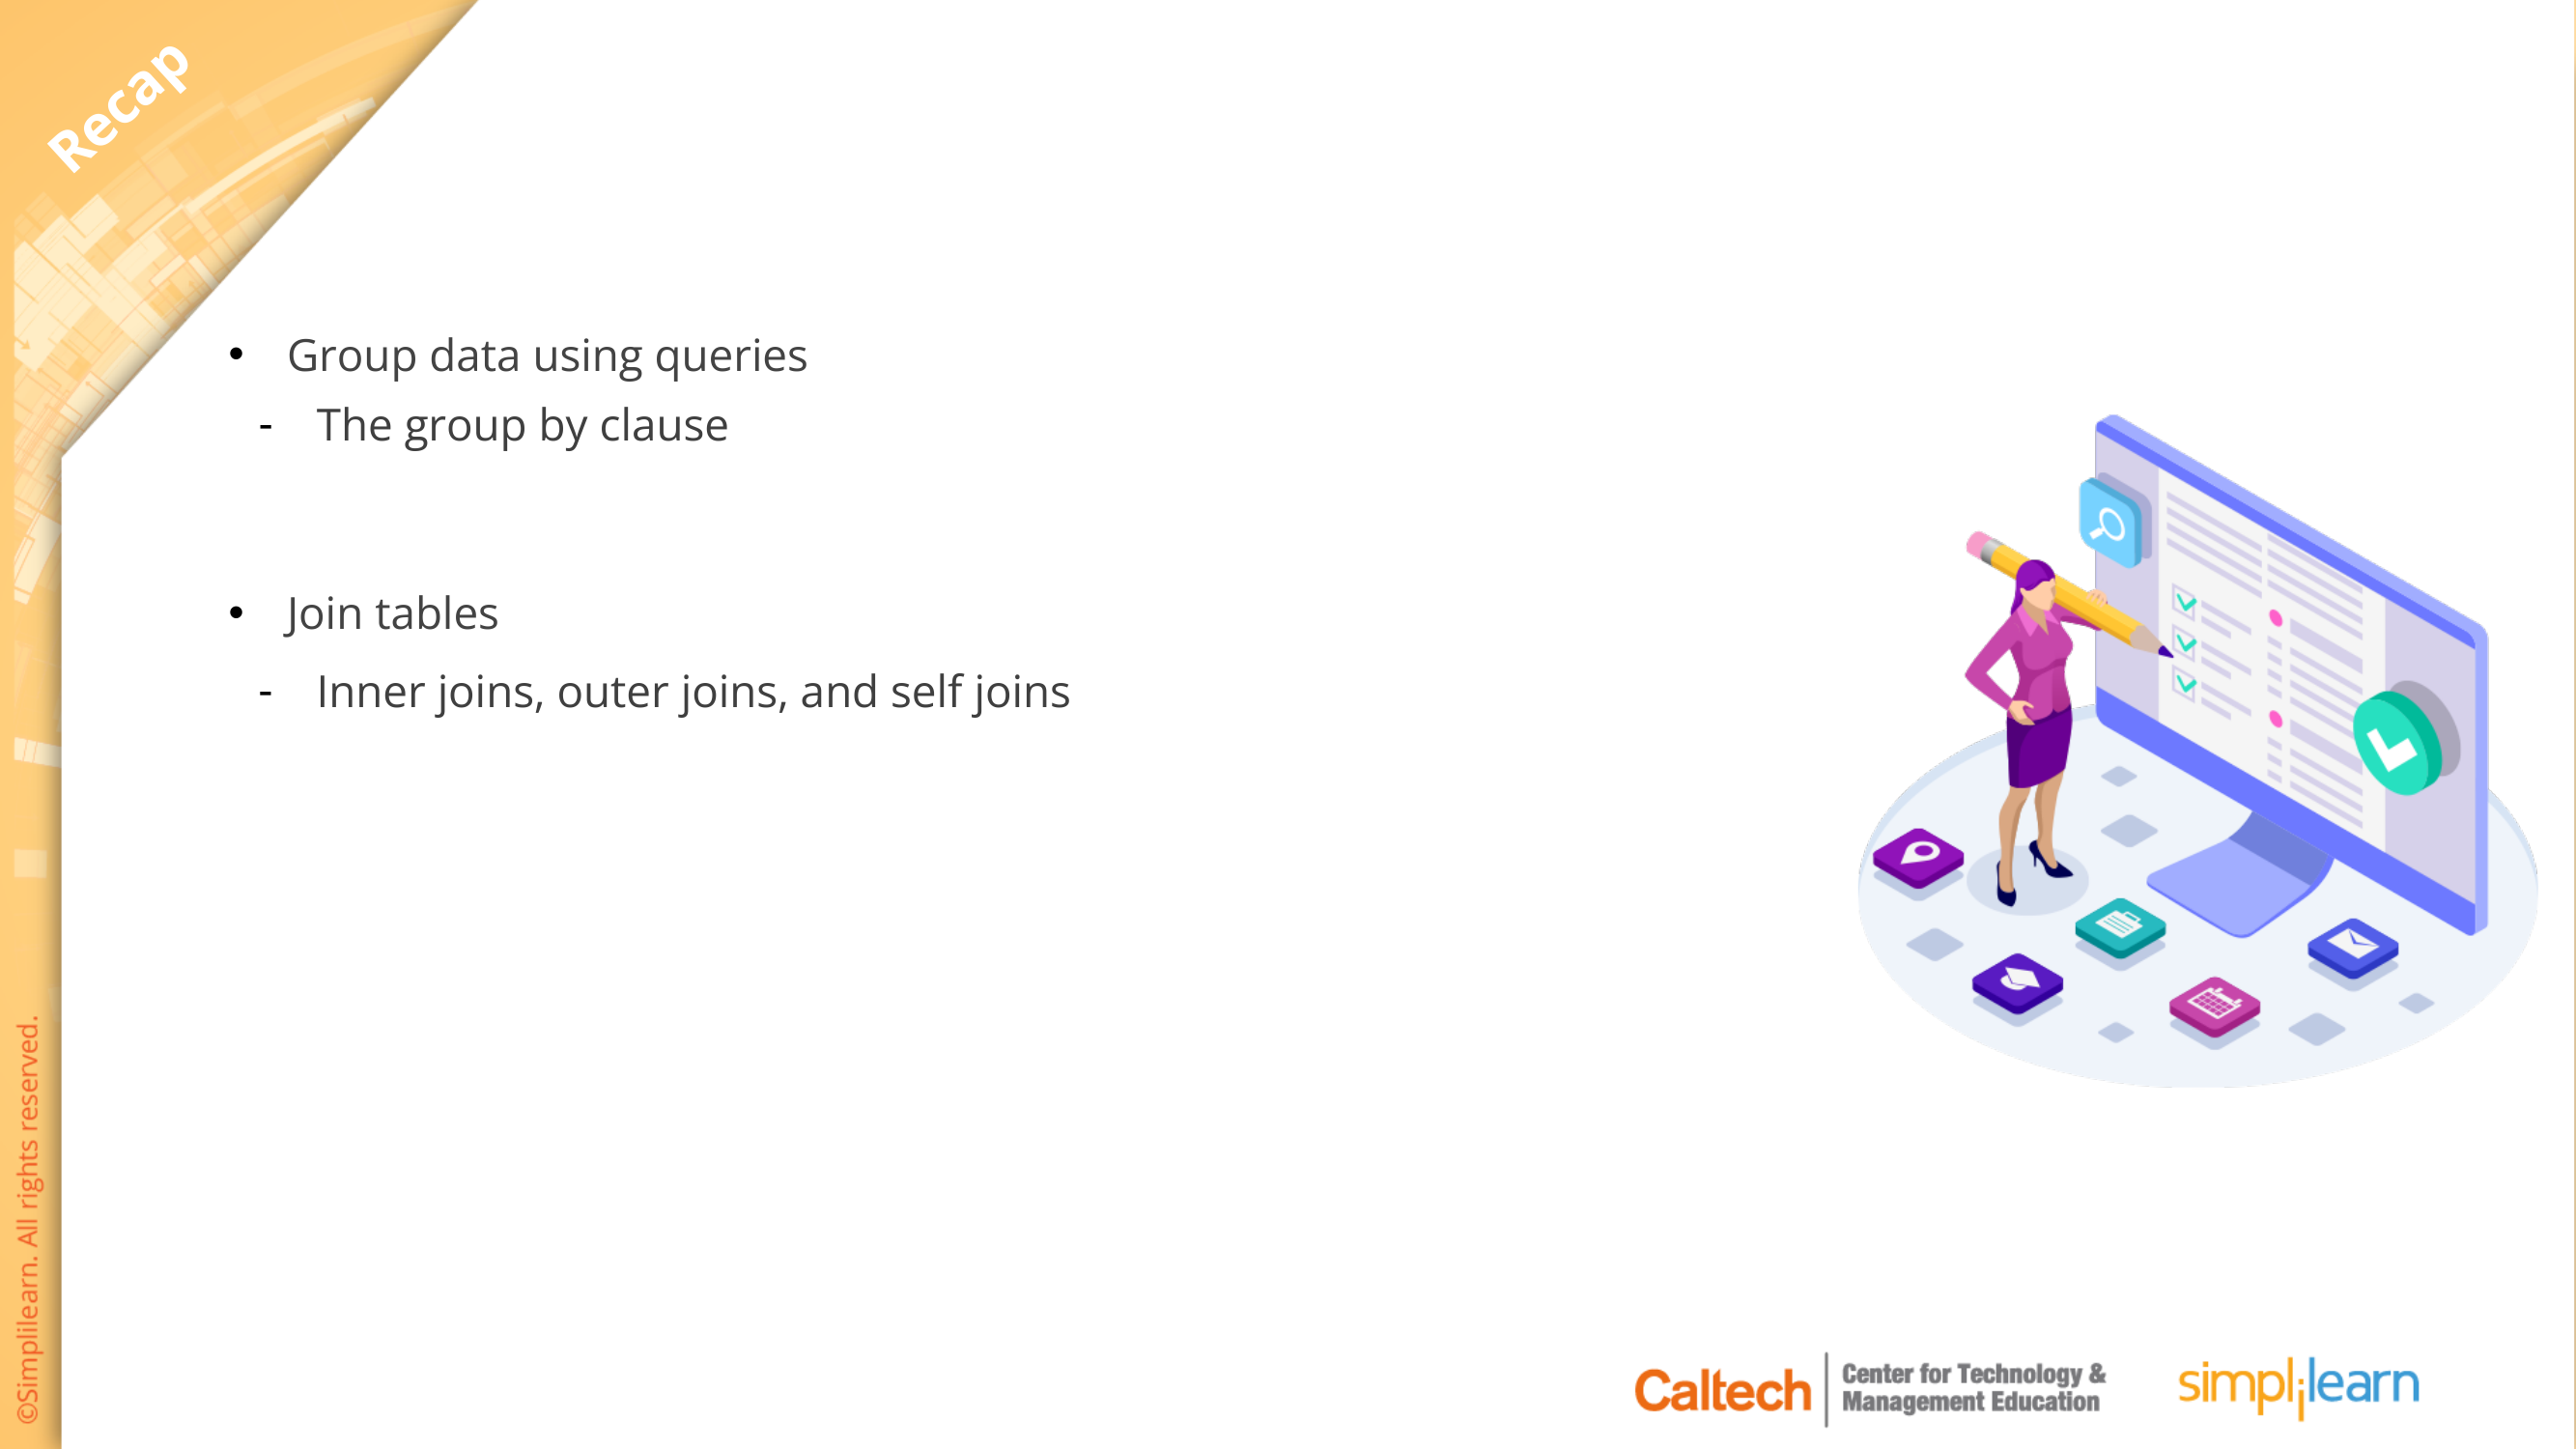

Group data using queries
The group by clause
Join tables
Inner joins, outer joins, and self joins